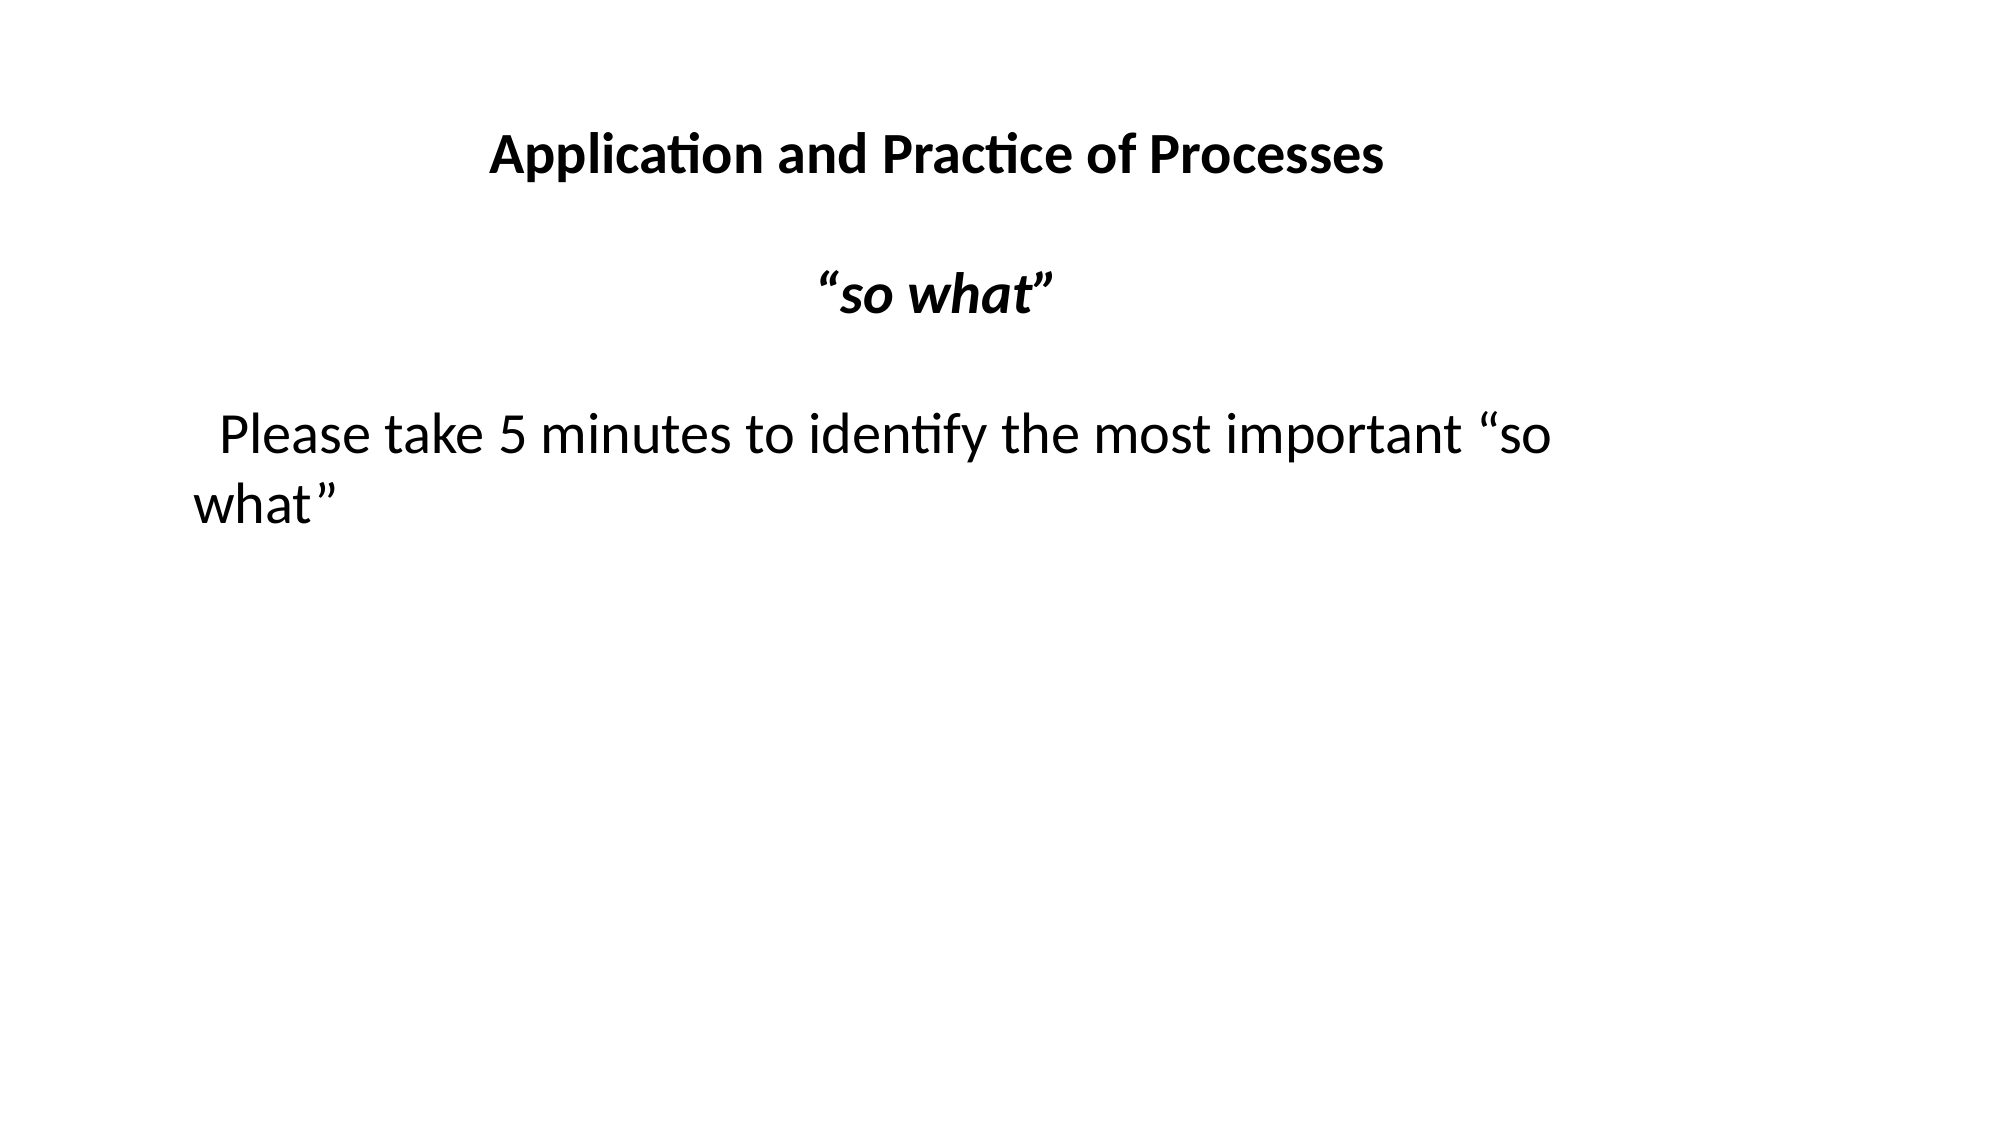

Application and Practice of Processes

“so what”

  Please take 5 minutes to identify the most important “so what”